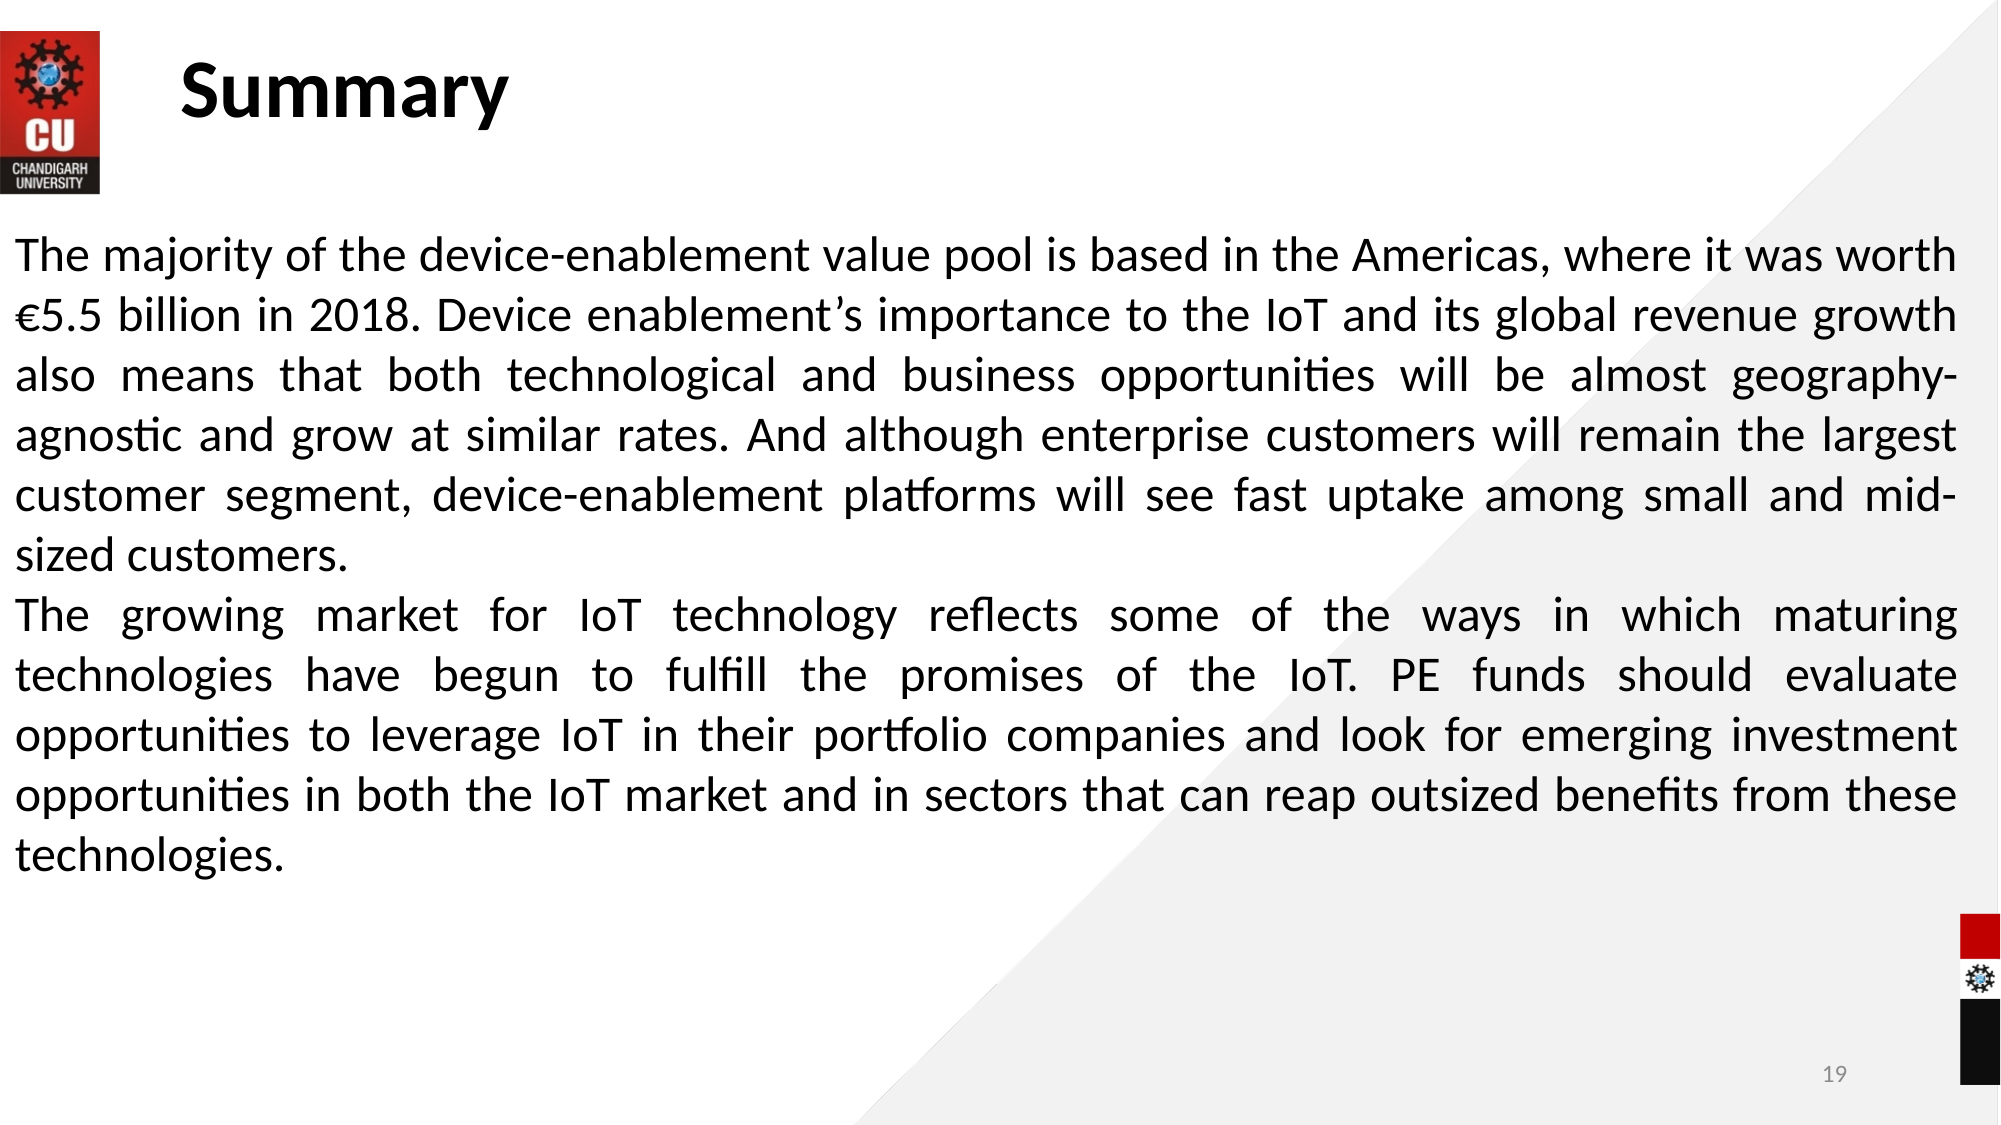

Summary
The majority of the device-enablement value pool is based in the Americas, where it was worth €5.5 billion in 2018. Device enablement’s importance to the IoT and its global revenue growth also means that both technological and business opportunities will be almost geography-agnostic and grow at similar rates. And although enterprise customers will remain the largest customer segment, device-enablement platforms will see fast uptake among small and mid-sized customers.
The growing market for IoT technology reflects some of the ways in which maturing technologies have begun to fulfill the promises of the IoT. PE funds should evaluate opportunities to leverage IoT in their portfolio companies and look for emerging investment opportunities in both the IoT market and in sectors that can reap outsized benefits from these technologies.
19